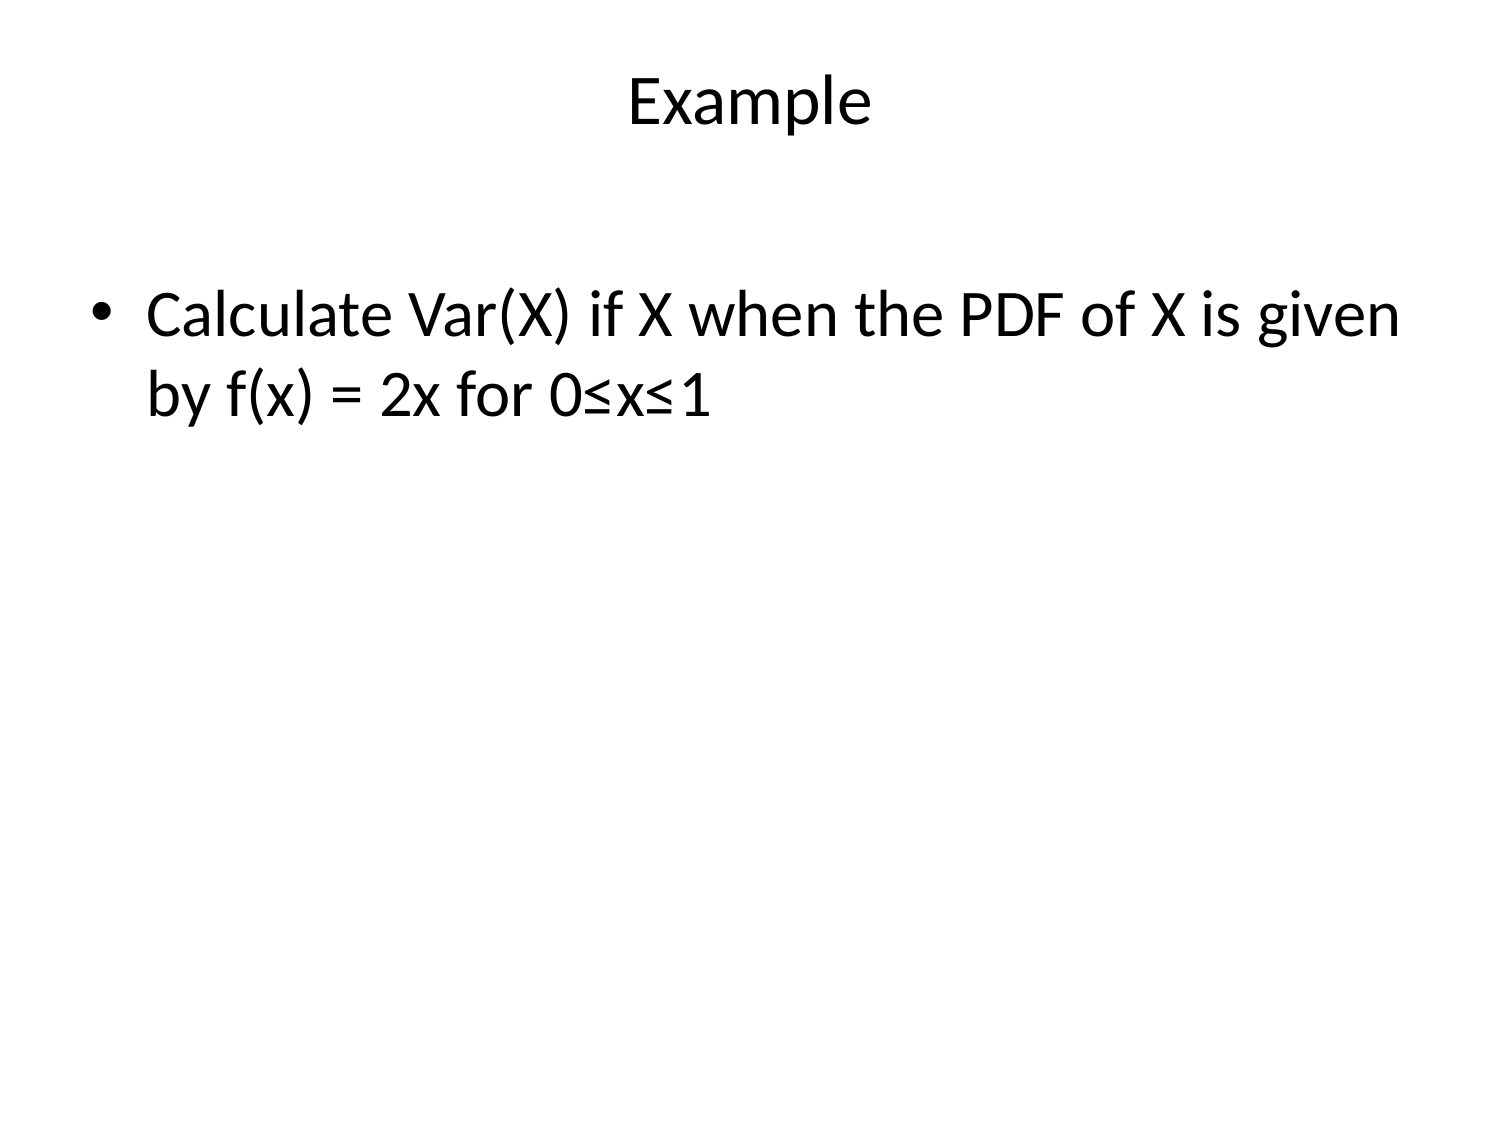

# Example
Calculate Var(X) if X when the PDF of X is given by f(x) = 2x for 0≤x≤1